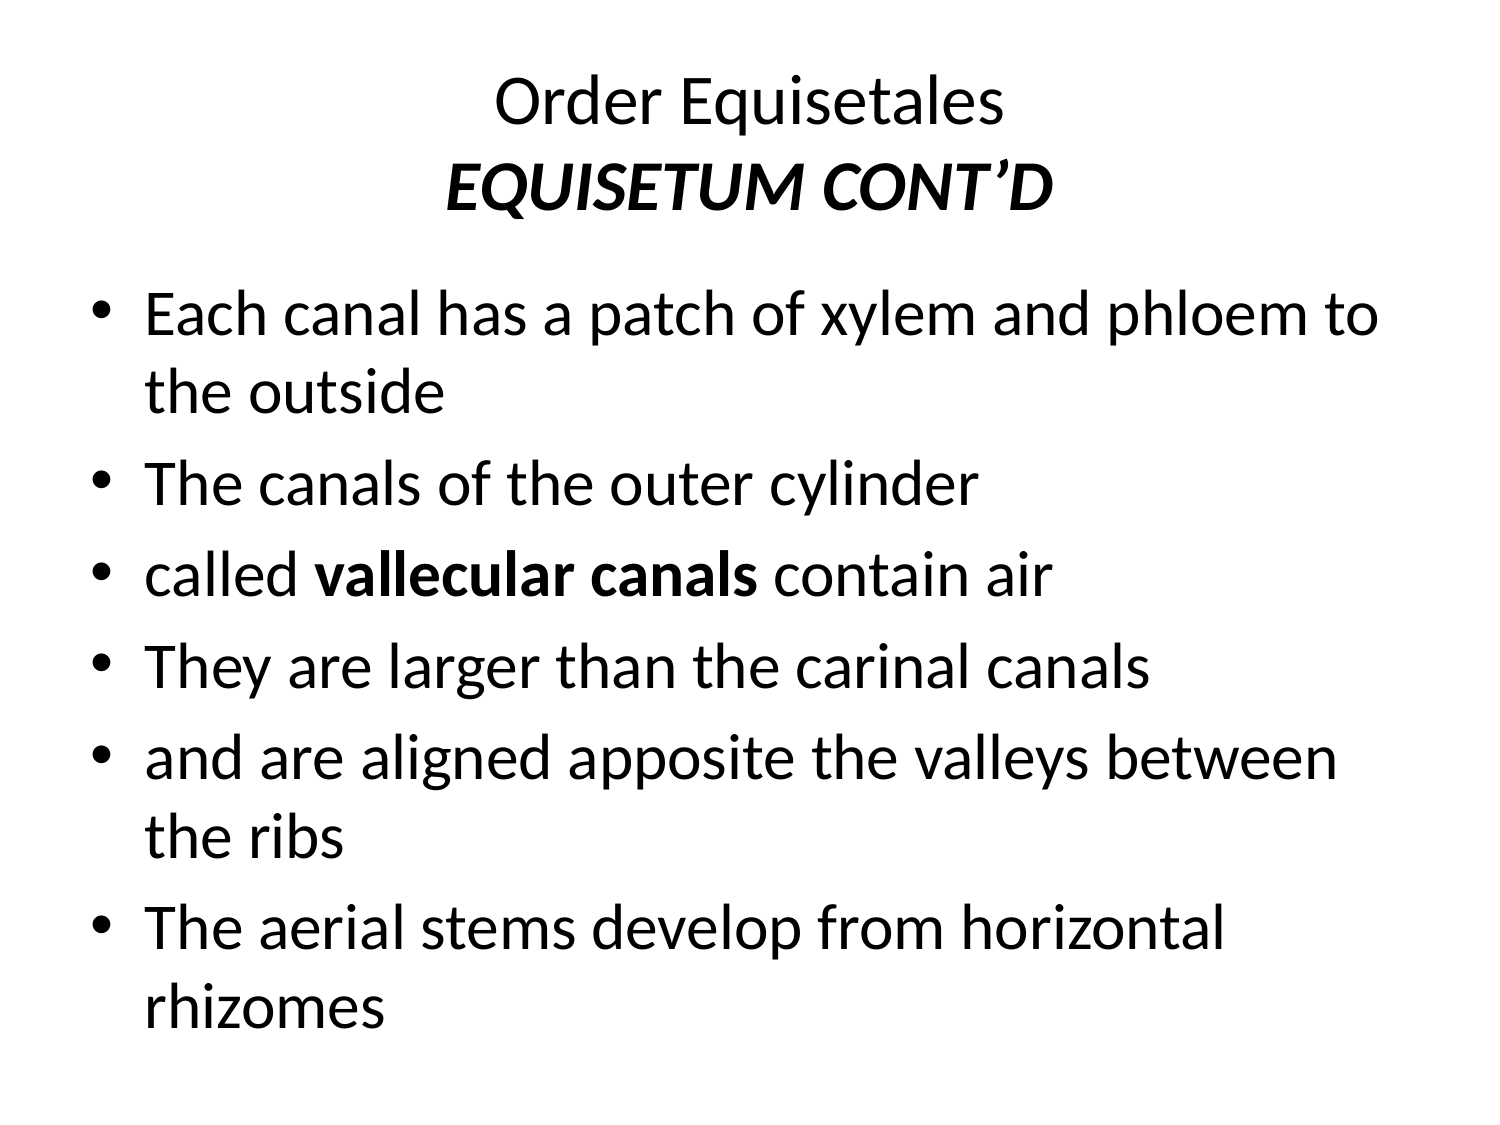

# Order Equisetales EQUISETUM CONT’D
Each canal has a patch of xylem and phloem to the outside
The canals of the outer cylinder
called vallecular canals contain air
They are larger than the carinal canals
and are aligned apposite the valleys between the ribs
The aerial stems develop from horizontal rhizomes